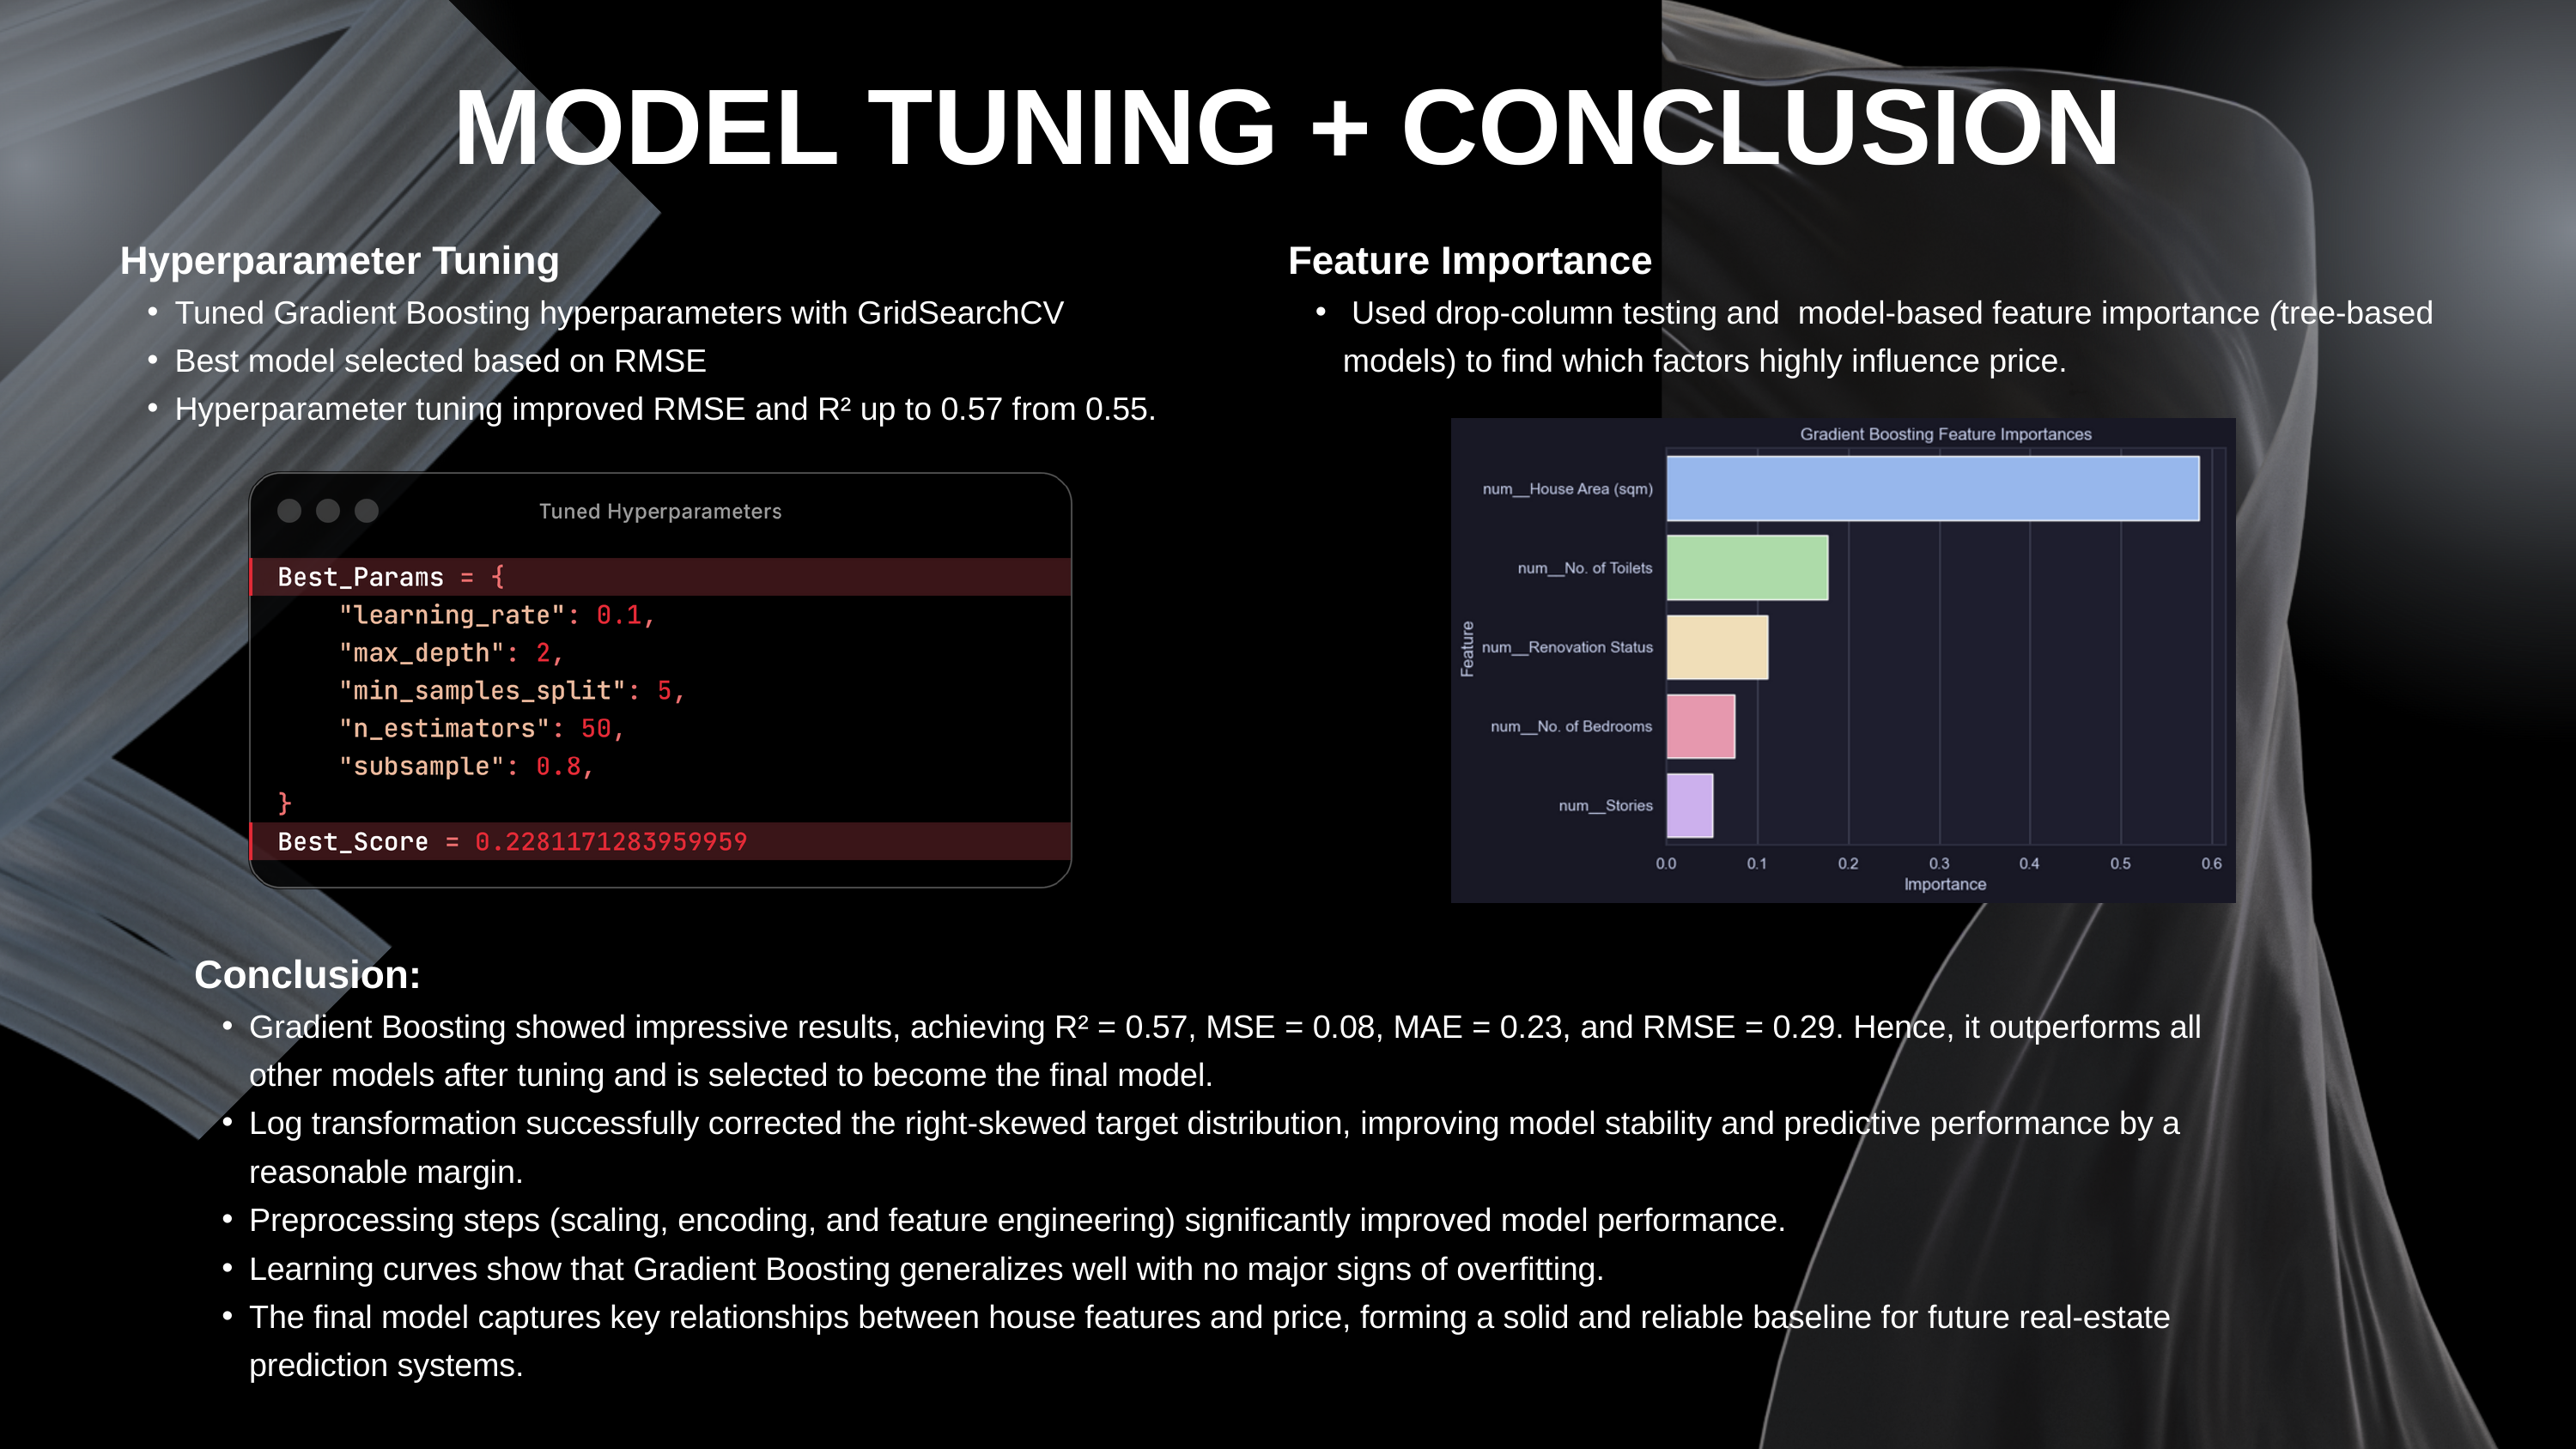

MODEL TUNING + CONCLUSION
Hyperparameter Tuning
Tuned Gradient Boosting hyperparameters with GridSearchCV
Best model selected based on RMSE
Hyperparameter tuning improved RMSE and R² up to 0.57 from 0.55.
Feature Importance
 Used drop-column testing and  model-based feature importance (tree-based models) to find which factors highly influence price.

Conclusion:
Gradient Boosting showed impressive results, achieving R² = 0.57, MSE = 0.08, MAE = 0.23, and RMSE = 0.29. Hence, it outperforms all other models after tuning and is selected to become the final model.
Log transformation successfully corrected the right-skewed target distribution, improving model stability and predictive performance by a reasonable margin.
Preprocessing steps (scaling, encoding, and feature engineering) significantly improved model performance.
Learning curves show that Gradient Boosting generalizes well with no major signs of overfitting.
The final model captures key relationships between house features and price, forming a solid and reliable baseline for future real-estate prediction systems.